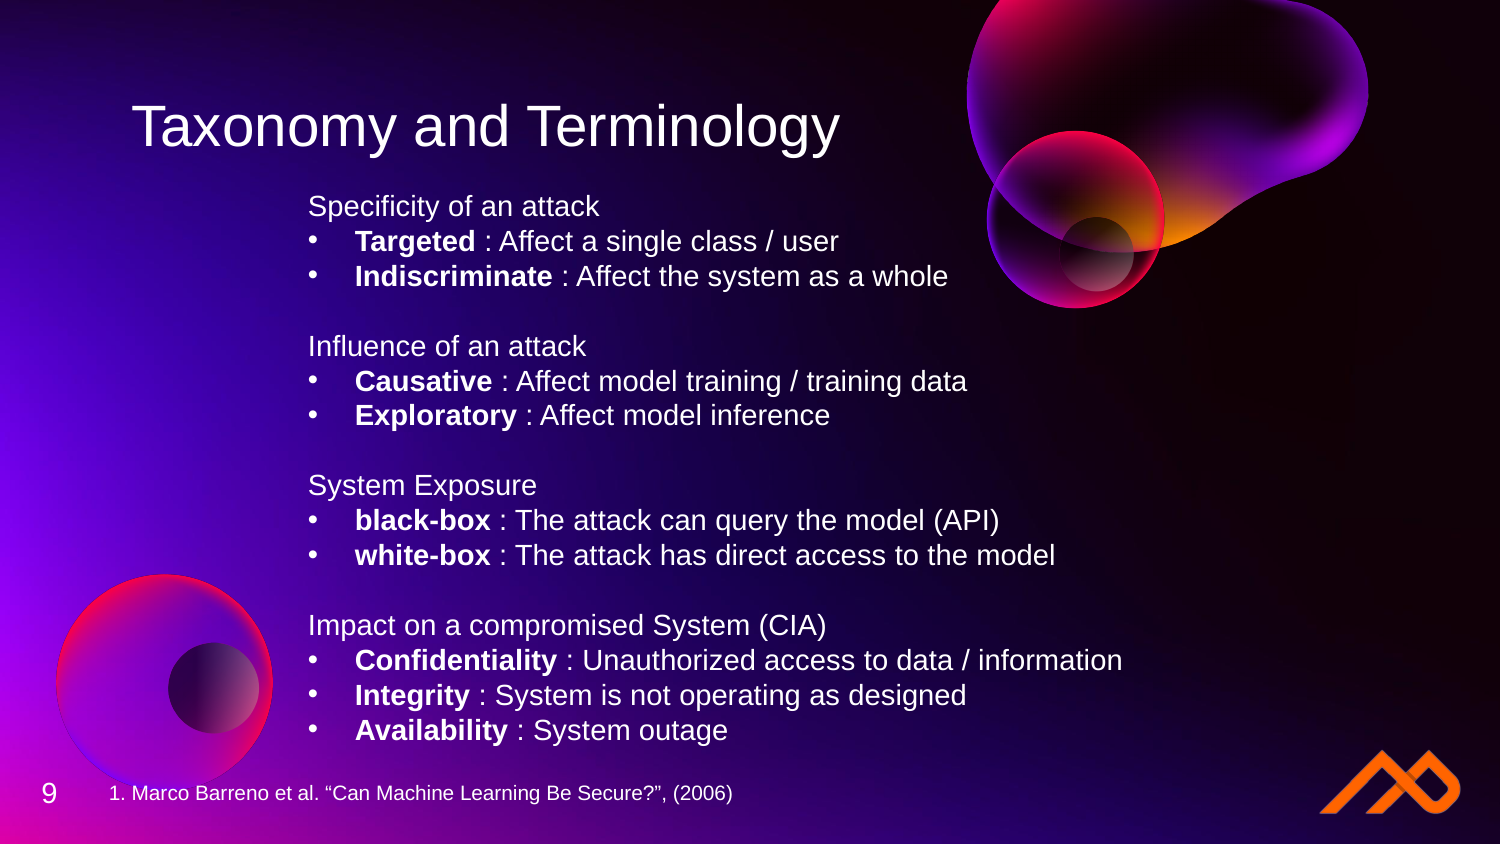

# Taxonomy and Terminology
Specificity of an attack
Targeted : Affect a single class / user
Indiscriminate : Affect the system as a whole

Influence of an attack
Causative : Affect model training / training data
Exploratory : Affect model inference

System Exposure
black-box : The attack can query the model (API)
white-box : The attack has direct access to the model

Impact on a compromised System (CIA)
Confidentiality : Unauthorized access to data / information
Integrity : System is not operating as designed
Availability : System outage

9
1. Marco Barreno et al. “Can Machine Learning Be Secure?”, (2006)